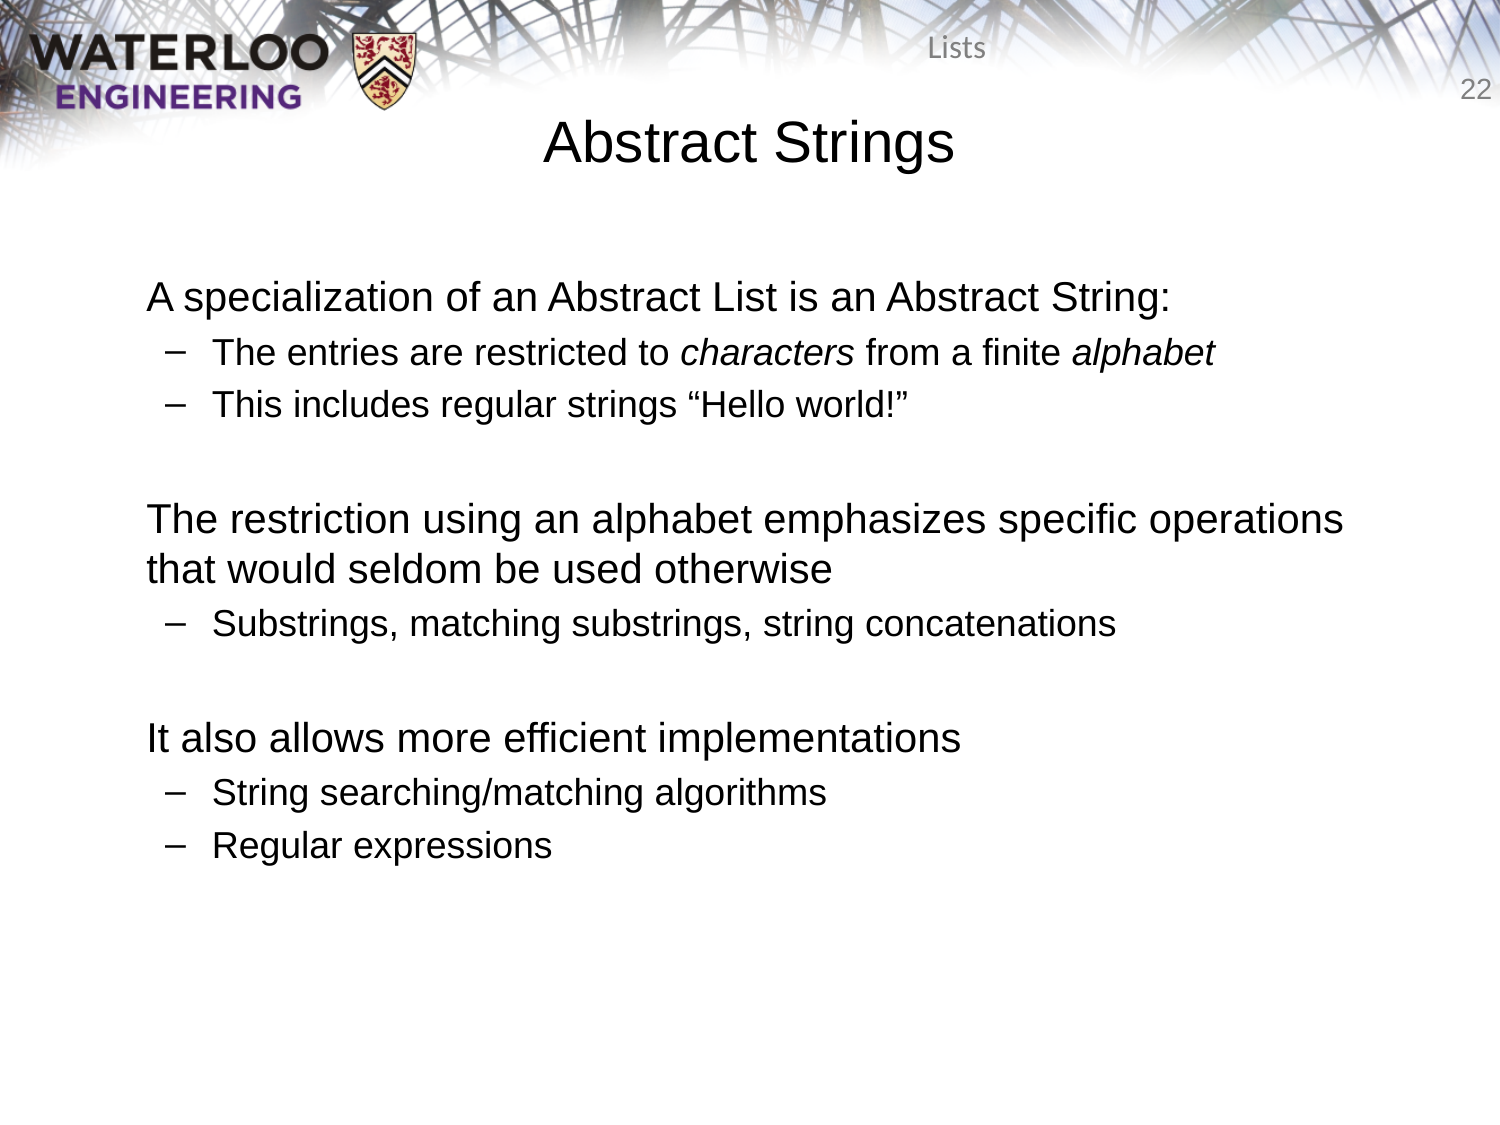

# Abstract Strings
	A specialization of an Abstract List is an Abstract String:
The entries are restricted to characters from a finite alphabet
This includes regular strings “Hello world!”

	The restriction using an alphabet emphasizes specific operations that would seldom be used otherwise
Substrings, matching substrings, string concatenations

	It also allows more efficient implementations
String searching/matching algorithms
Regular expressions